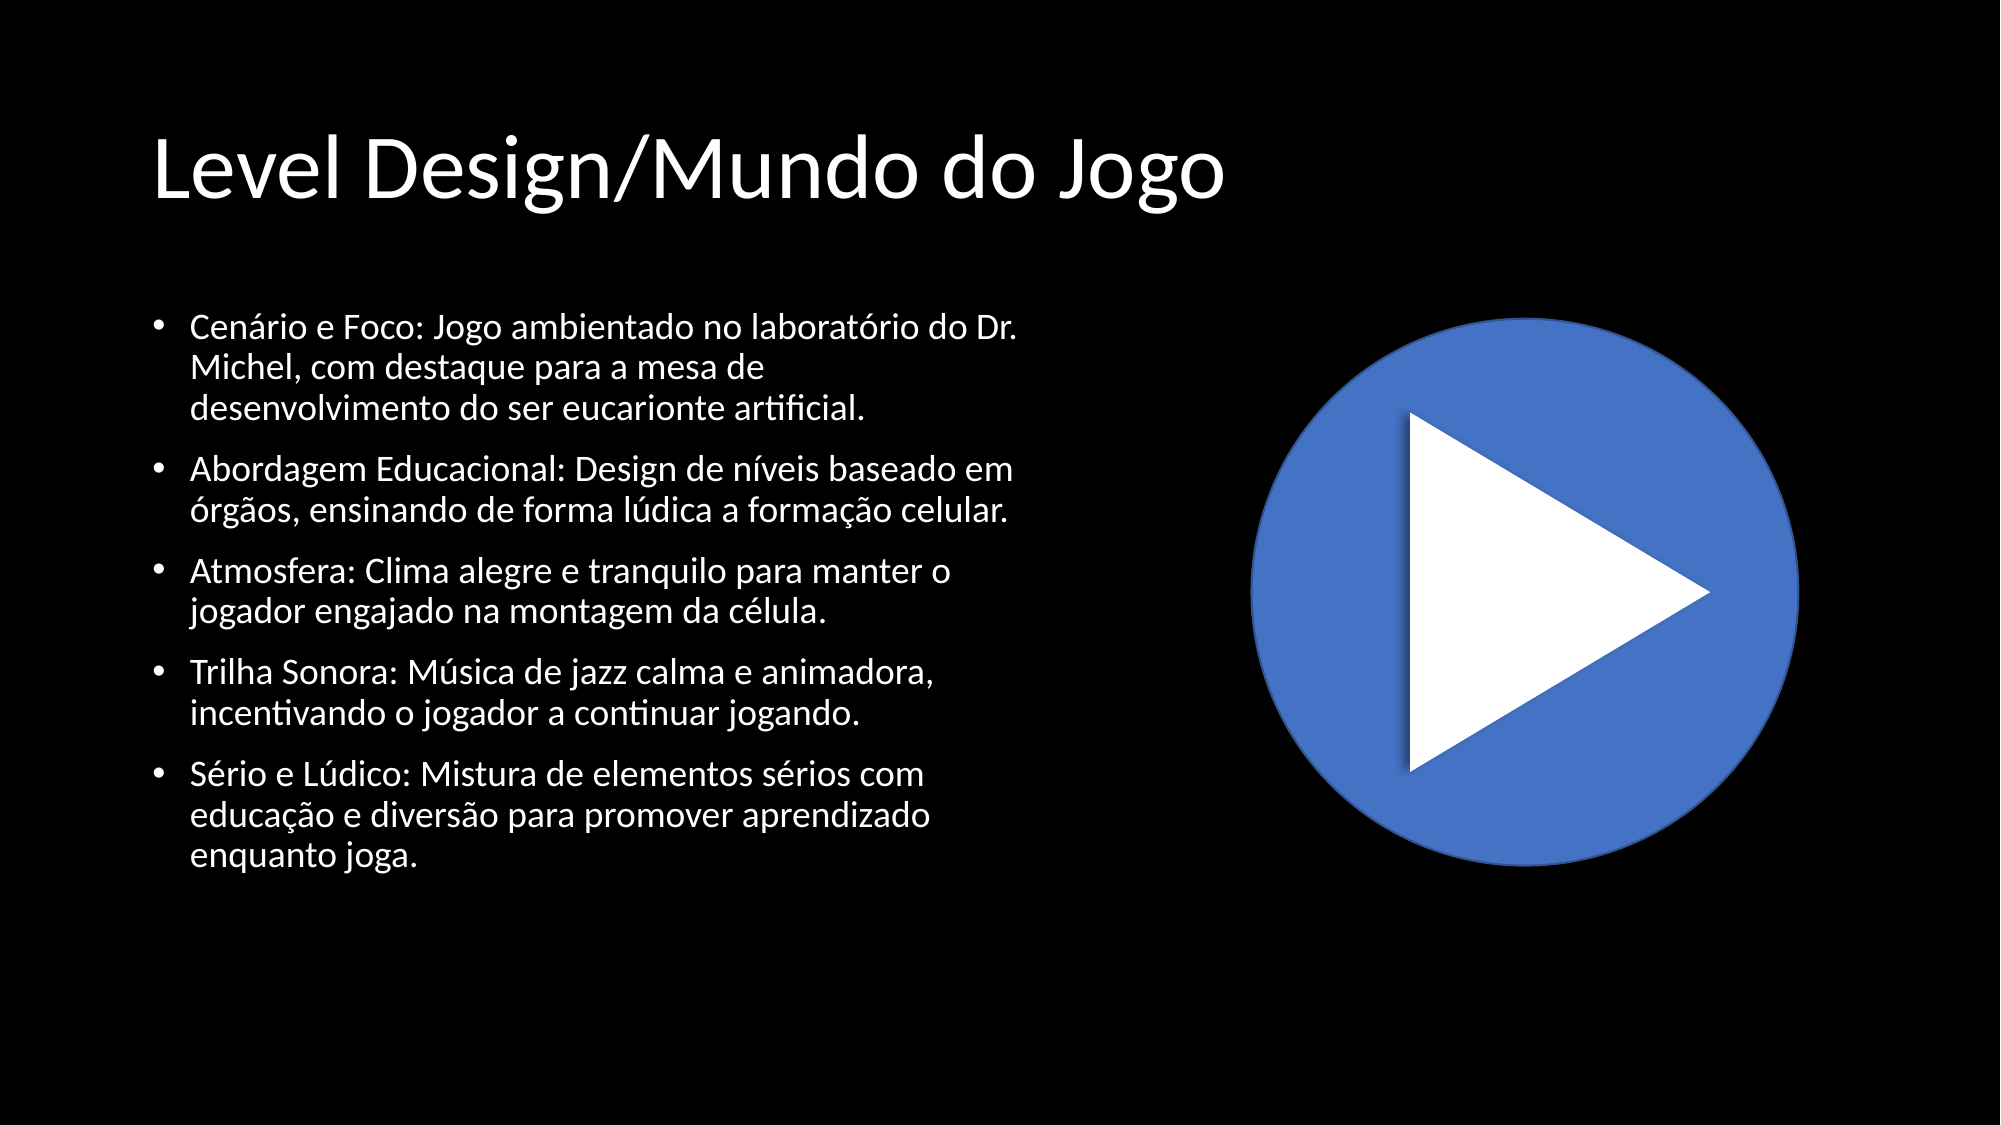

# Level Design/Mundo do Jogo
Cenário e Foco: Jogo ambientado no laboratório do Dr. Michel, com destaque para a mesa de desenvolvimento do ser eucarionte artificial.
Abordagem Educacional: Design de níveis baseado em órgãos, ensinando de forma lúdica a formação celular.
Atmosfera: Clima alegre e tranquilo para manter o jogador engajado na montagem da célula.
Trilha Sonora: Música de jazz calma e animadora, incentivando o jogador a continuar jogando.
Sério e Lúdico: Mistura de elementos sérios com educação e diversão para promover aprendizado enquanto joga.